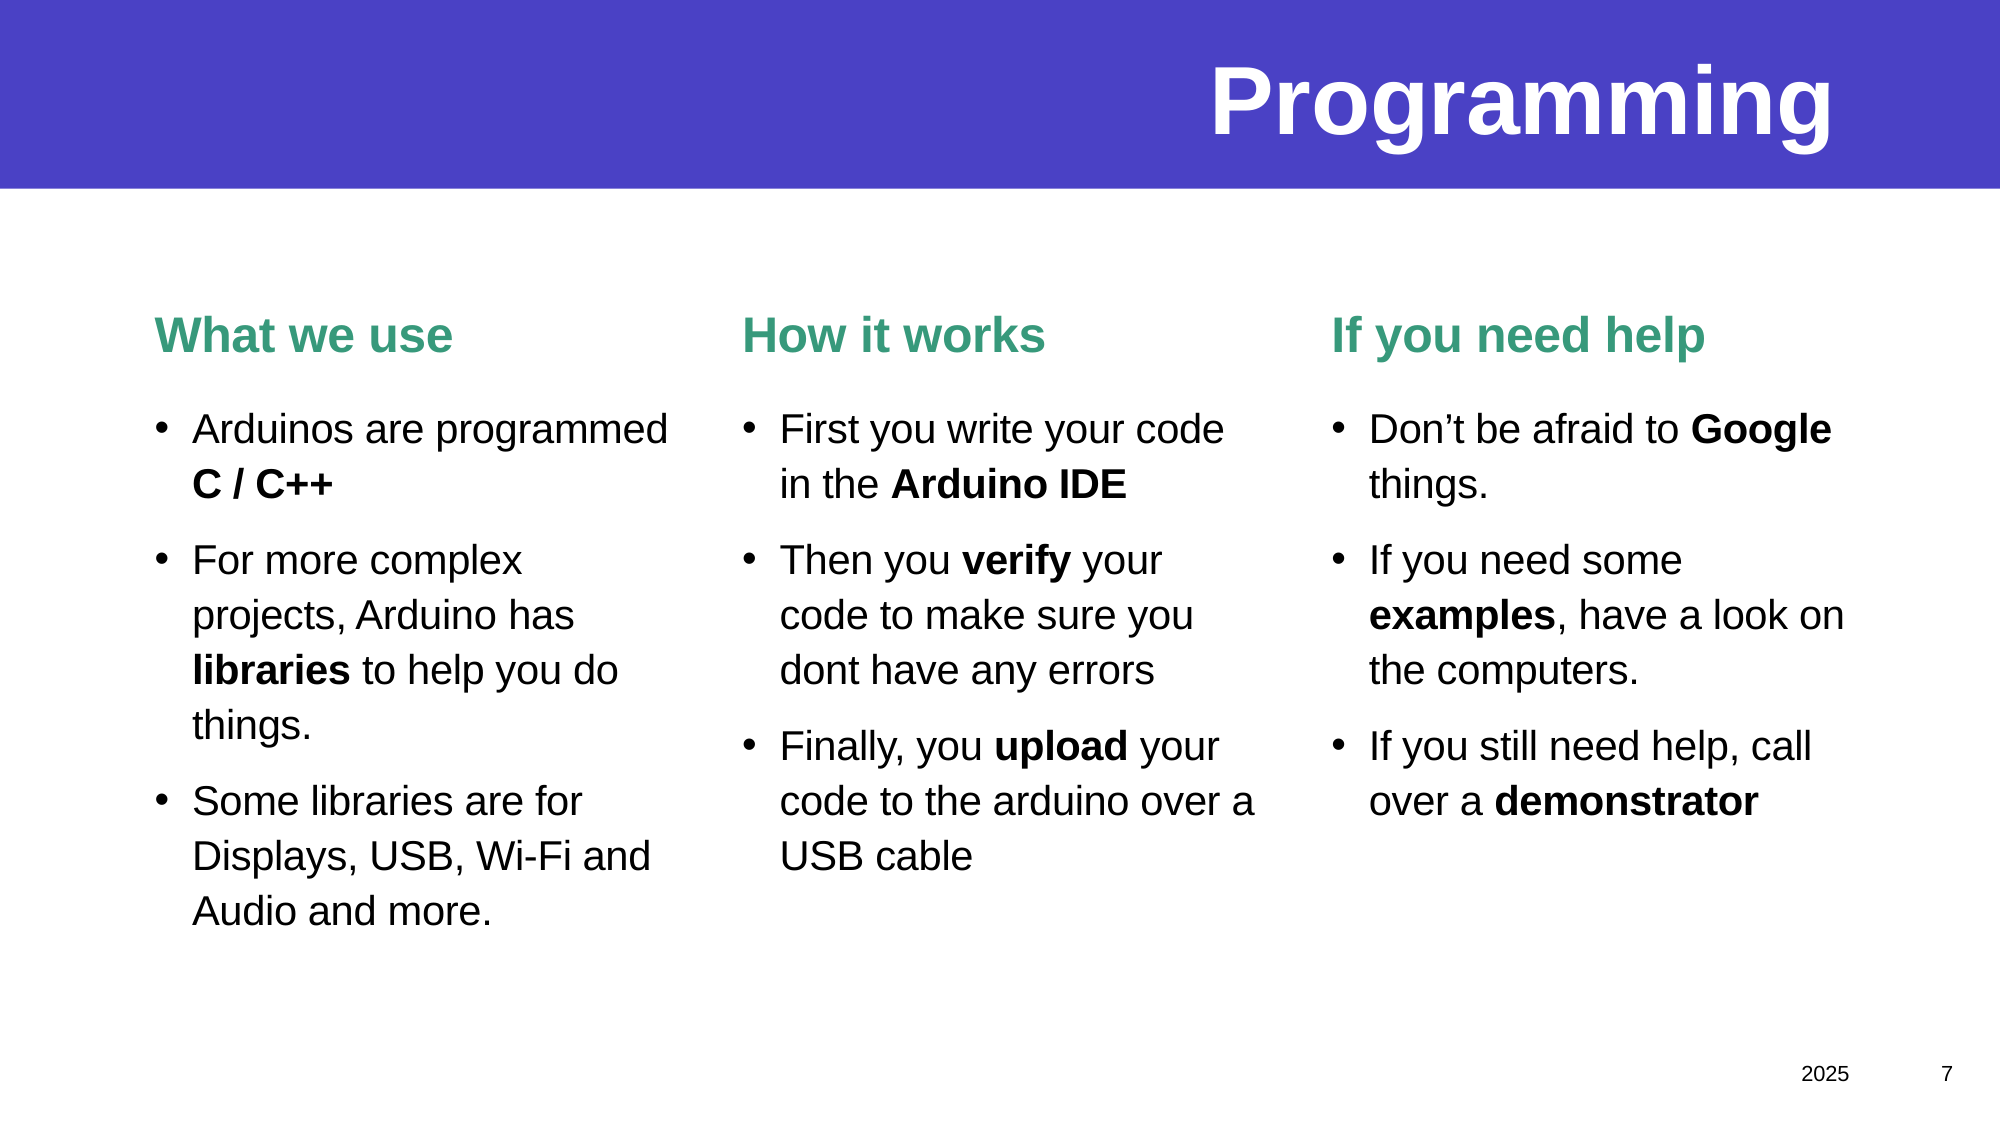

# Programming
What we use
How it works
If you need help
Arduinos are programmed C / C++
For more complex projects, Arduino has libraries to help you do things.
Some libraries are for Displays, USB, Wi-Fi and Audio and more.
First you write your code in the Arduino IDE
Then you verify your code to make sure you dont have any errors
Finally, you upload your code to the arduino over a USB cable
Don’t be afraid to Google things.
If you need some examples, have a look on the computers.
If you still need help, call over a demonstrator
2025
7